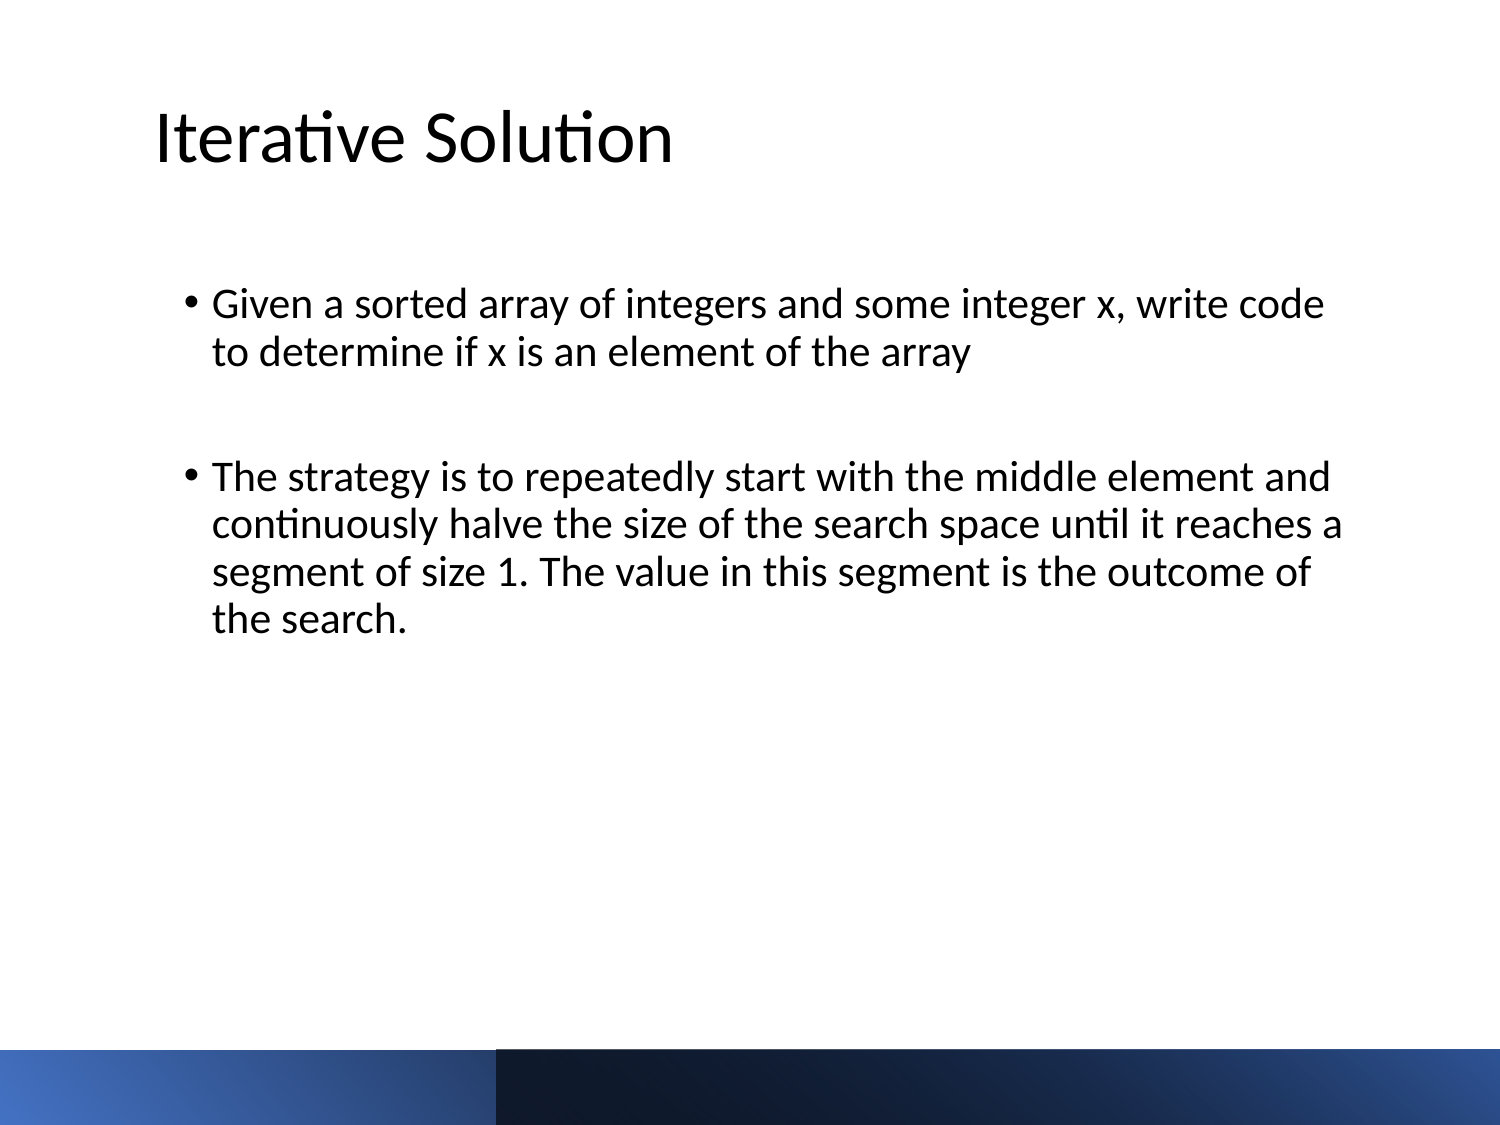

Iterative Solution
Given a sorted array of integers and some integer x, write code to determine if x is an element of the array

The strategy is to repeatedly start with the middle element and continuously halve the size of the search space until it reaches a segment of size 1. The value in this segment is the outcome of the search.